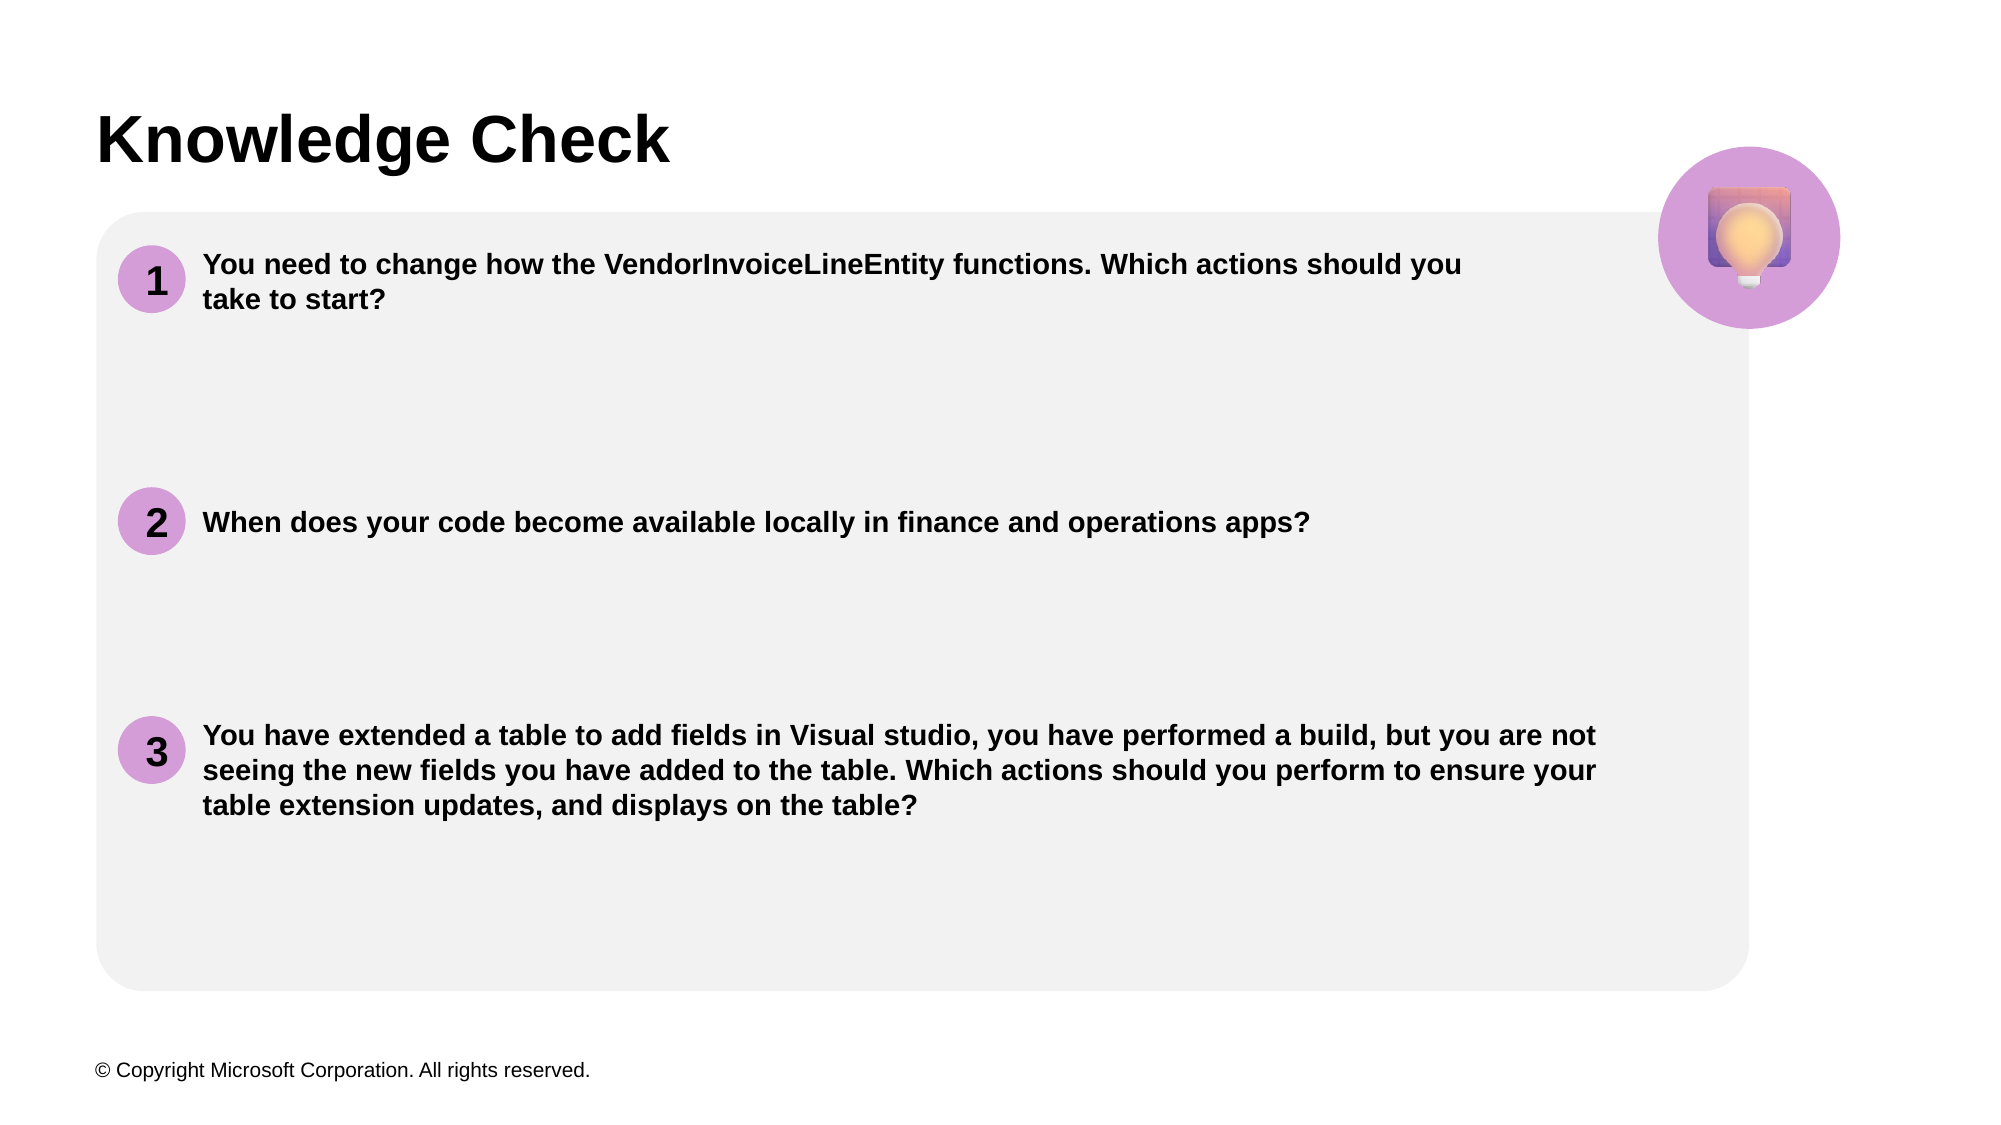

# Knowledge Check
1
You need to change how the VendorInvoiceLineEntity functions. Which actions should you
take to start?
2
When does your code become available locally in finance and operations apps?
3
You have extended a table to add fields in Visual studio, you have performed a build, but you are not seeing the new fields you have added to the table. Which actions should you perform to ensure your table extension updates, and displays on the table?